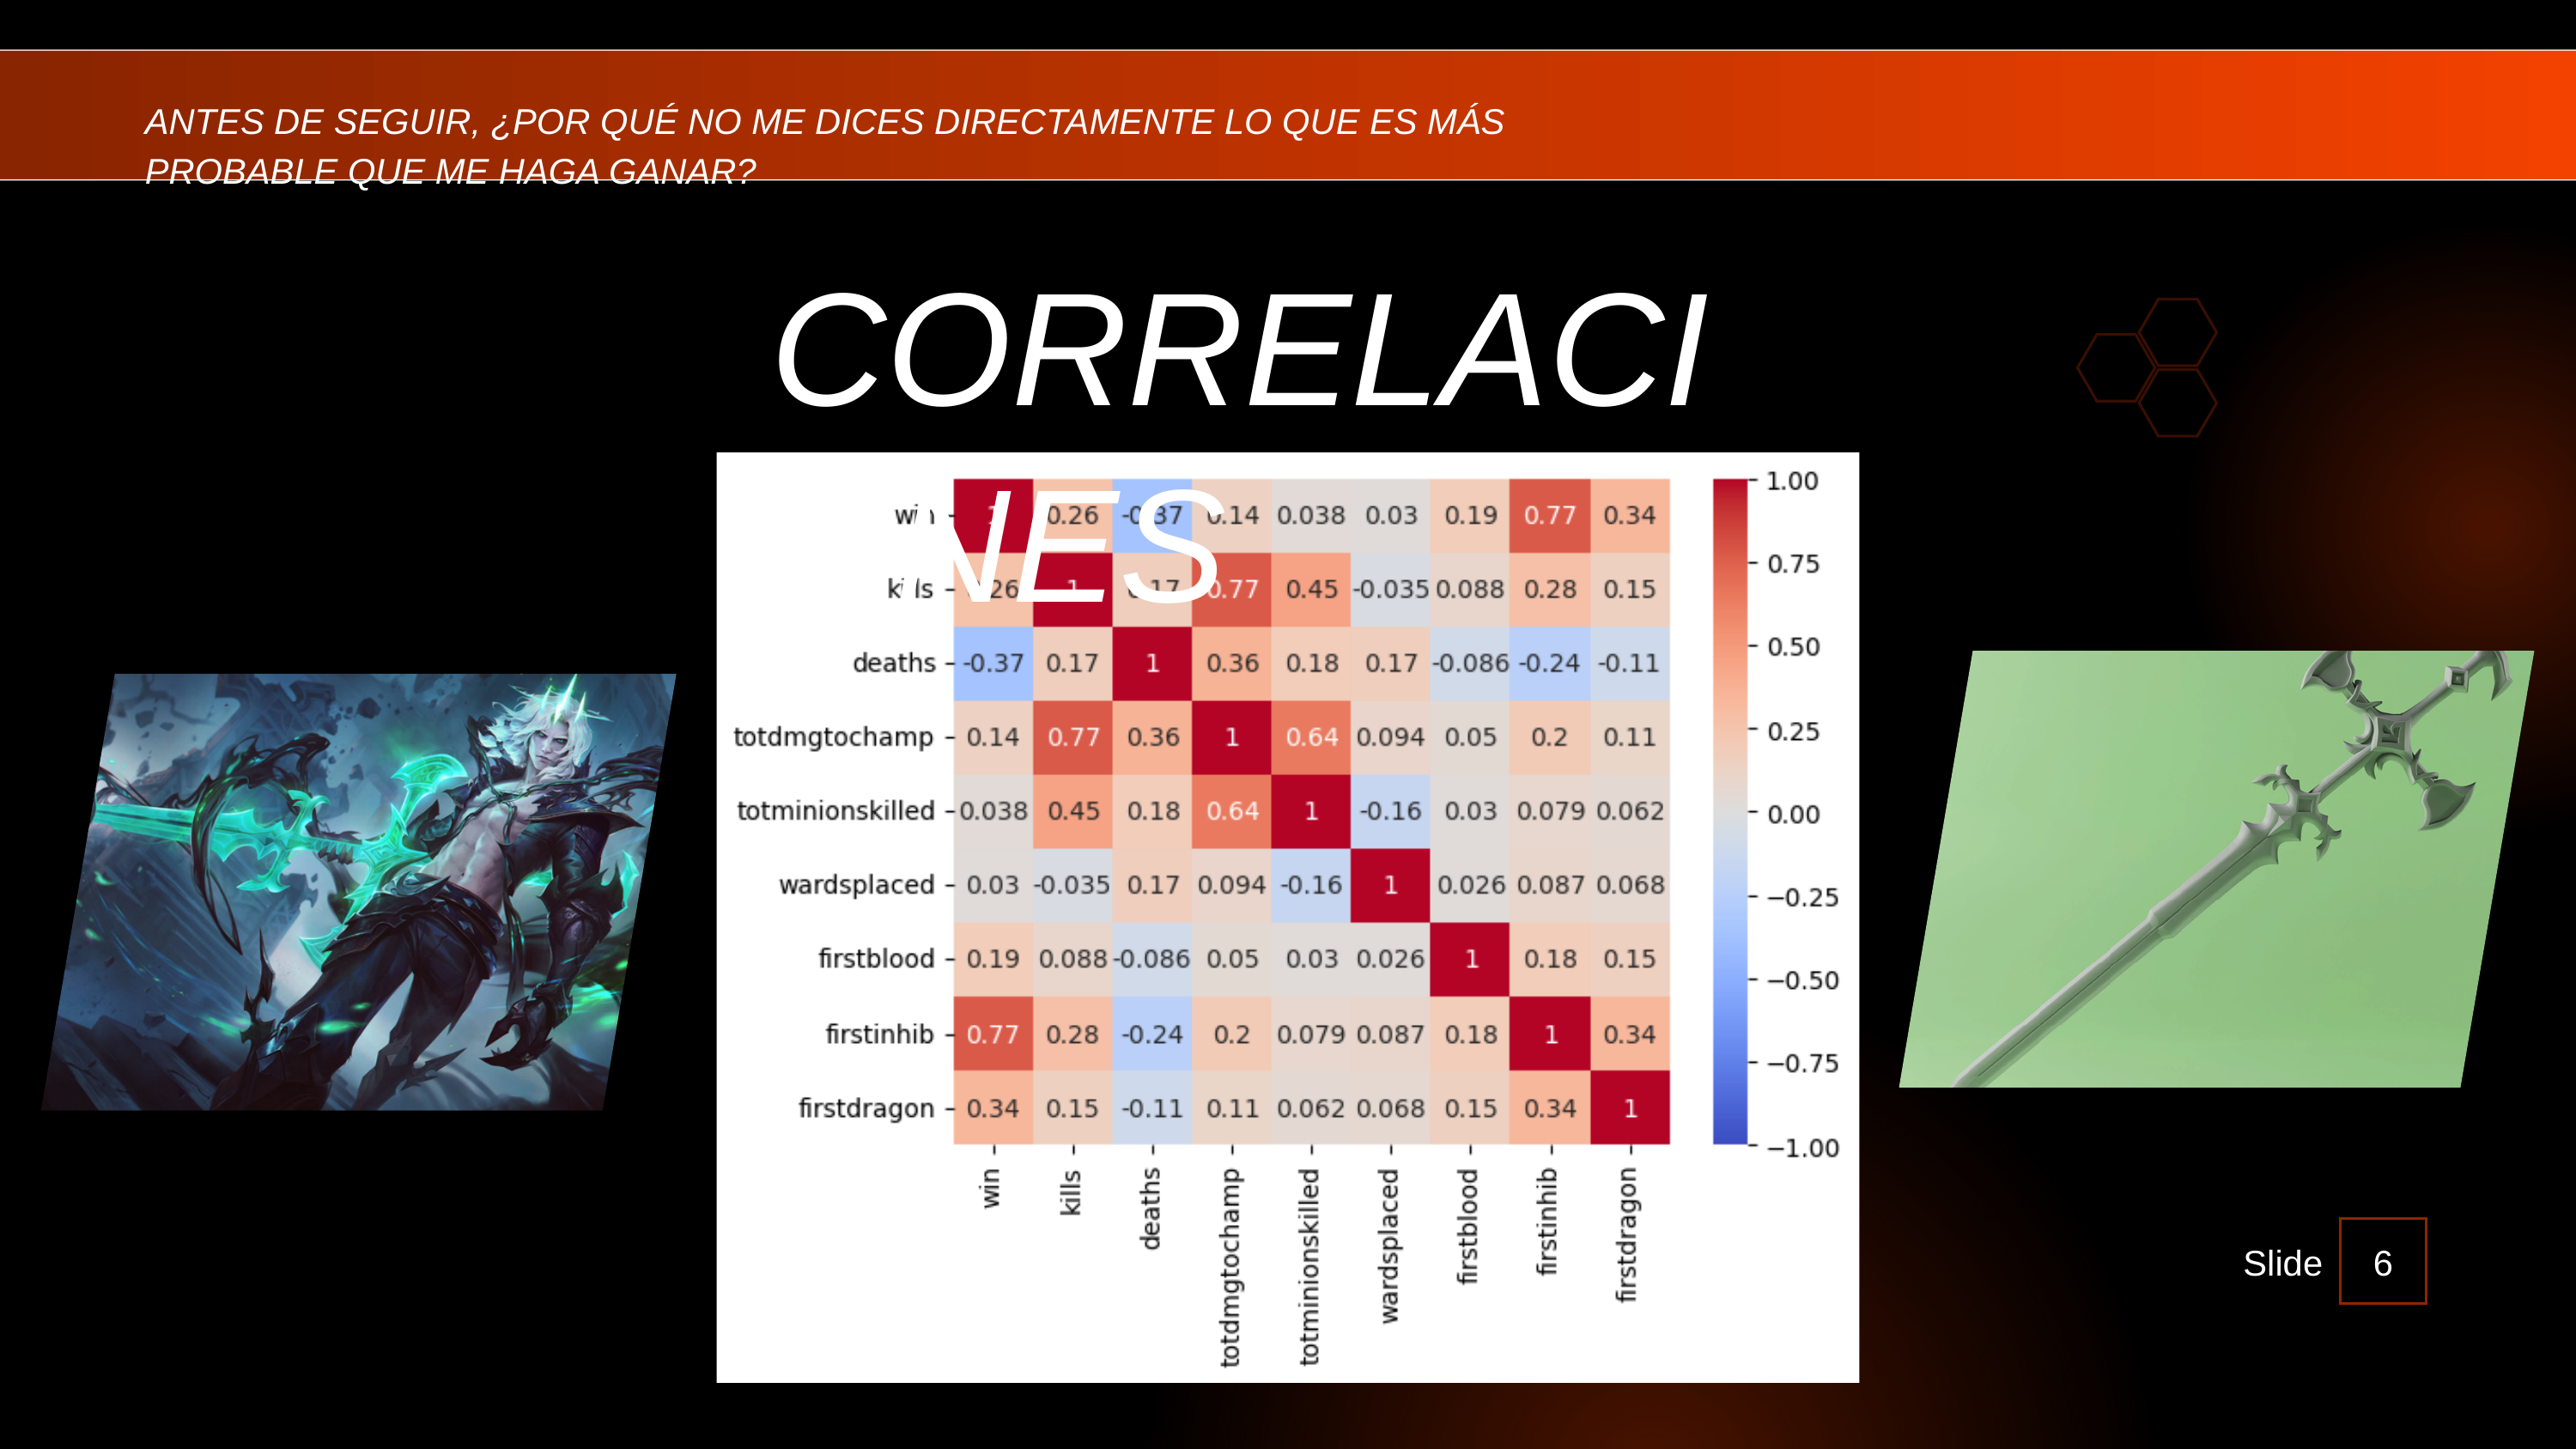

ANTES DE SEGUIR, ¿POR QUÉ NO ME DICES DIRECTAMENTE LO QUE ES MÁS PROBABLE QUE ME HAGA GANAR?

CORRELACIONES

Slide
6